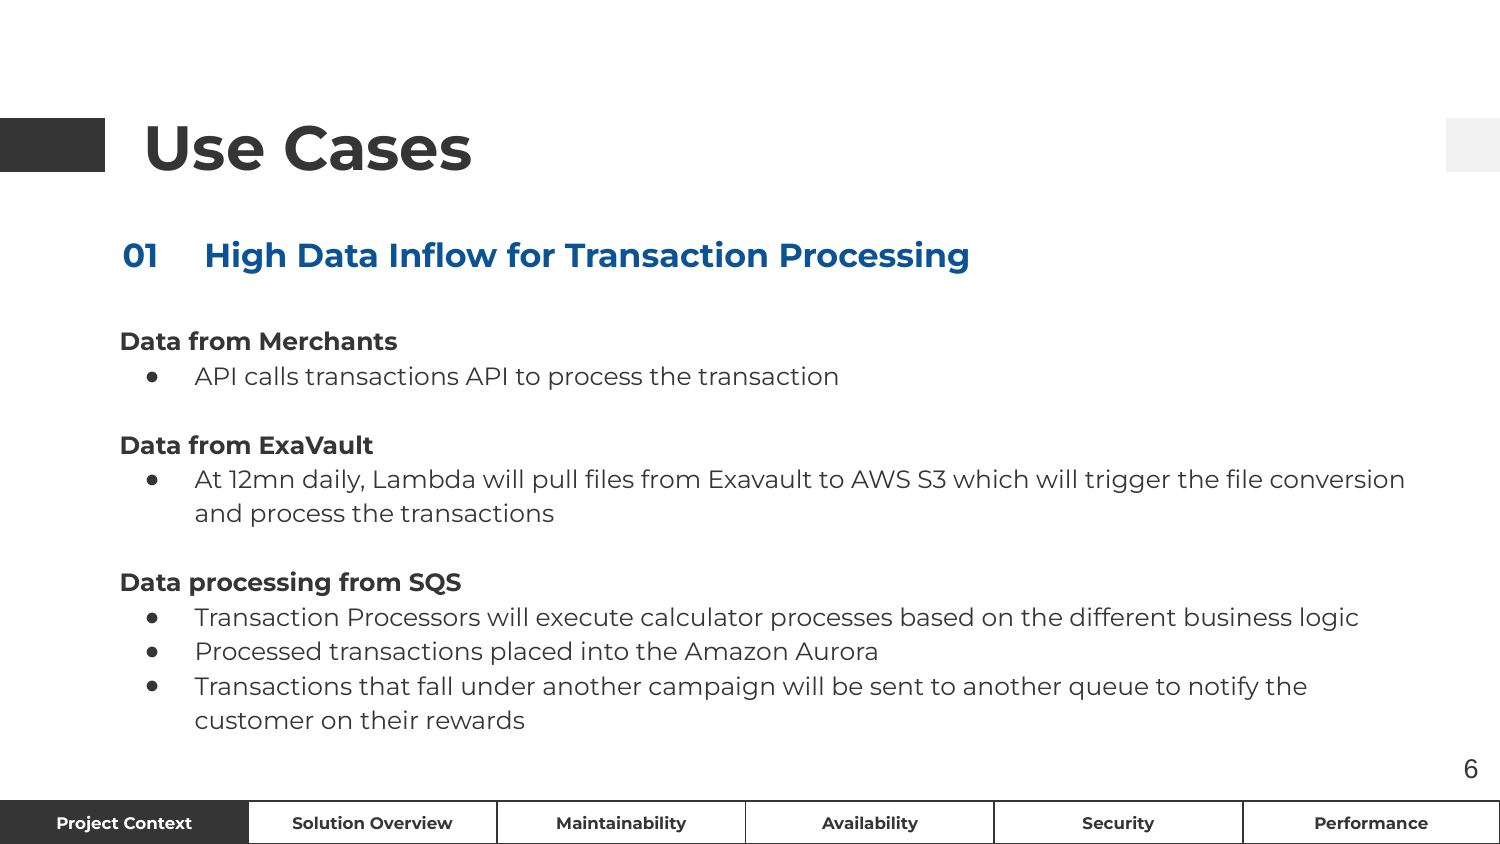

Use Cases

01
High Data Inflow for Transaction Processing
Daily Transactions Processing for:
Batch processing from files
API
Calculate and show appropriate loyalty points
Data from Merchants
API calls transactions API to process the transaction

Data from ExaVault
At 12mn daily, Lambda will pull files from Exavault to AWS S3 which will trigger the file conversion and process the transactions

Data processing from SQS
Transaction Processors will execute calculator processes based on the different business logic
Processed transactions placed into the Amazon Aurora
Transactions that fall under another campaign will be sent to another queue to notify the customer on their rewards
6
Project Context
Solution Overview
Maintainability
Availability
Security
Performance